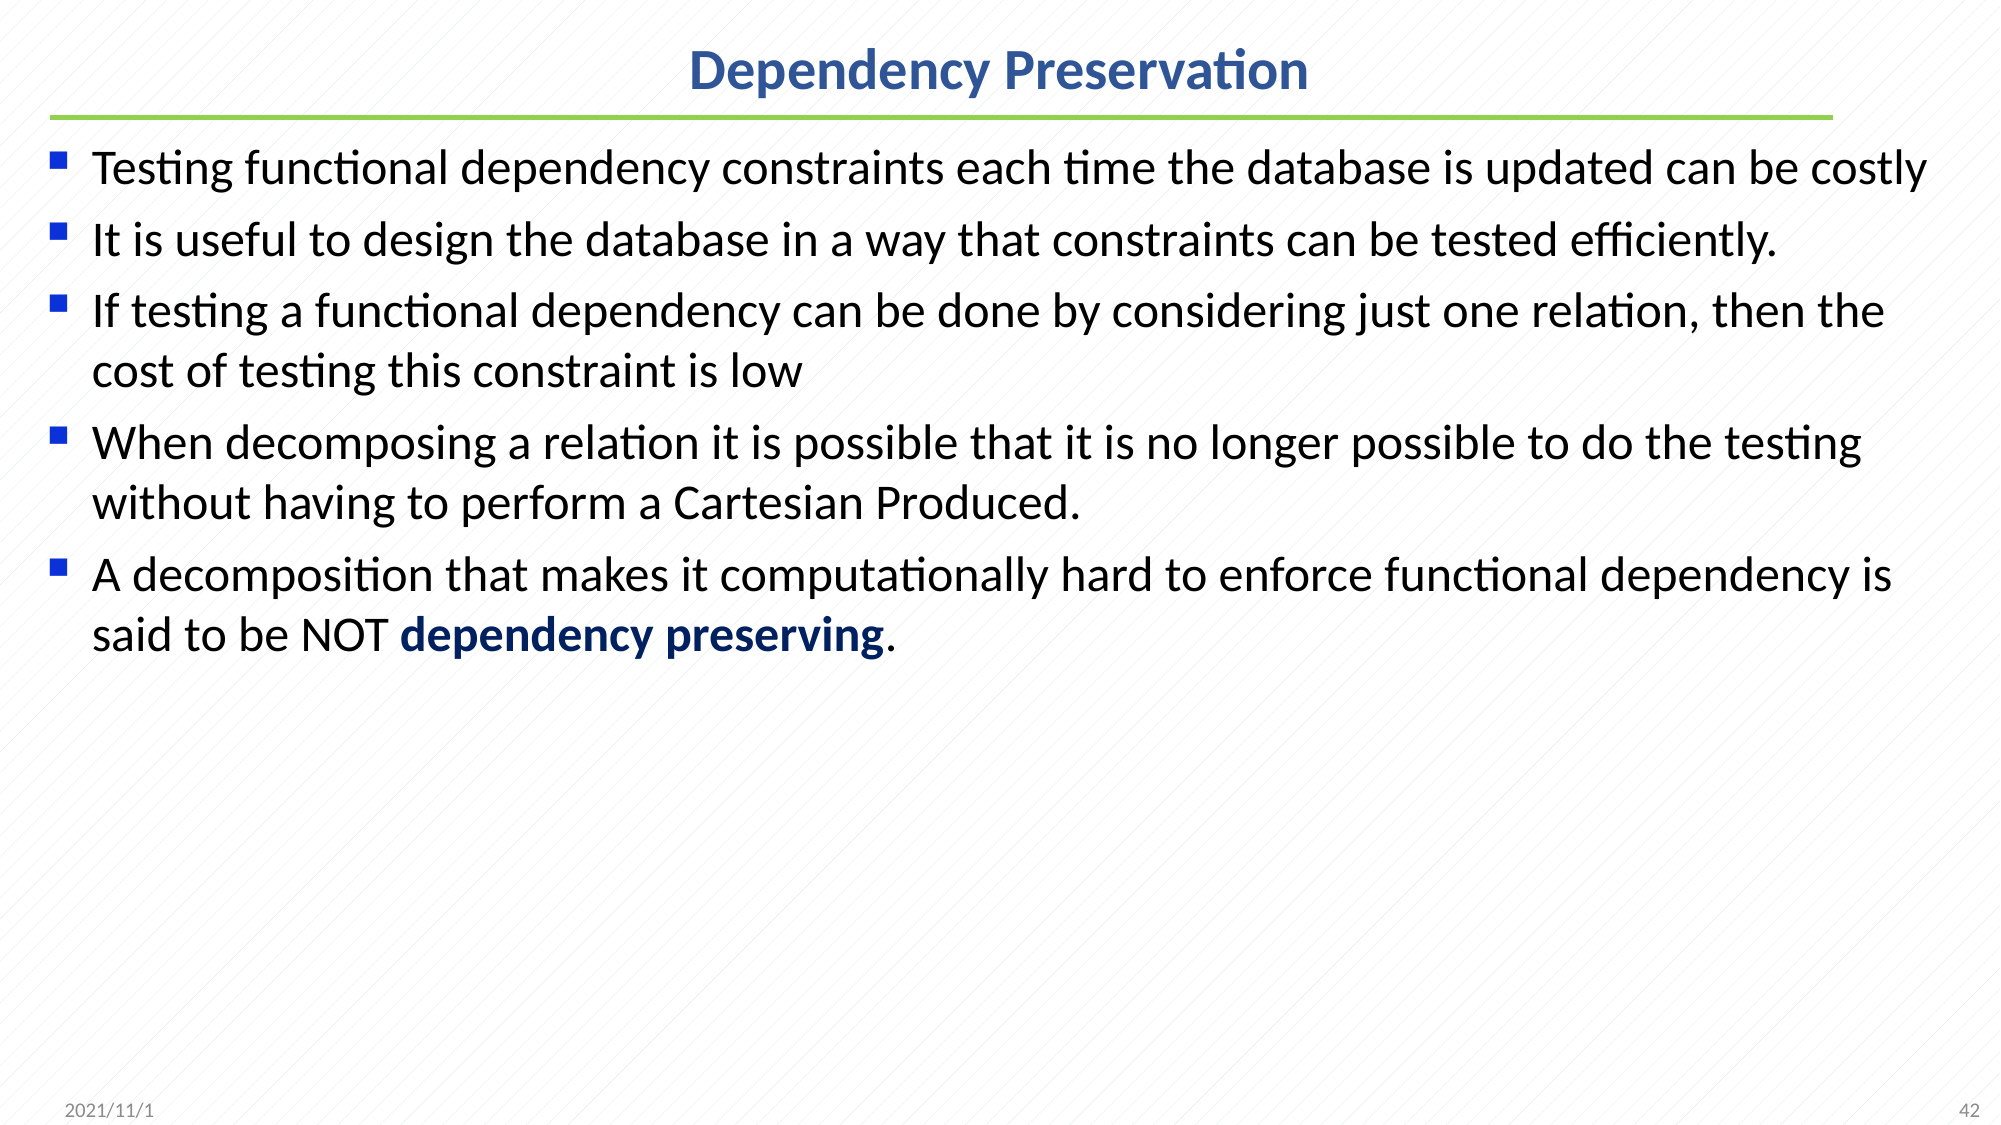

# Dependency Preservation
Testing functional dependency constraints each time the database is updated can be costly
It is useful to design the database in a way that constraints can be tested efficiently.
If testing a functional dependency can be done by considering just one relation, then the cost of testing this constraint is low
When decomposing a relation it is possible that it is no longer possible to do the testing without having to perform a Cartesian Produced.
A decomposition that makes it computationally hard to enforce functional dependency is said to be NOT dependency preserving.

42
2021/11/1